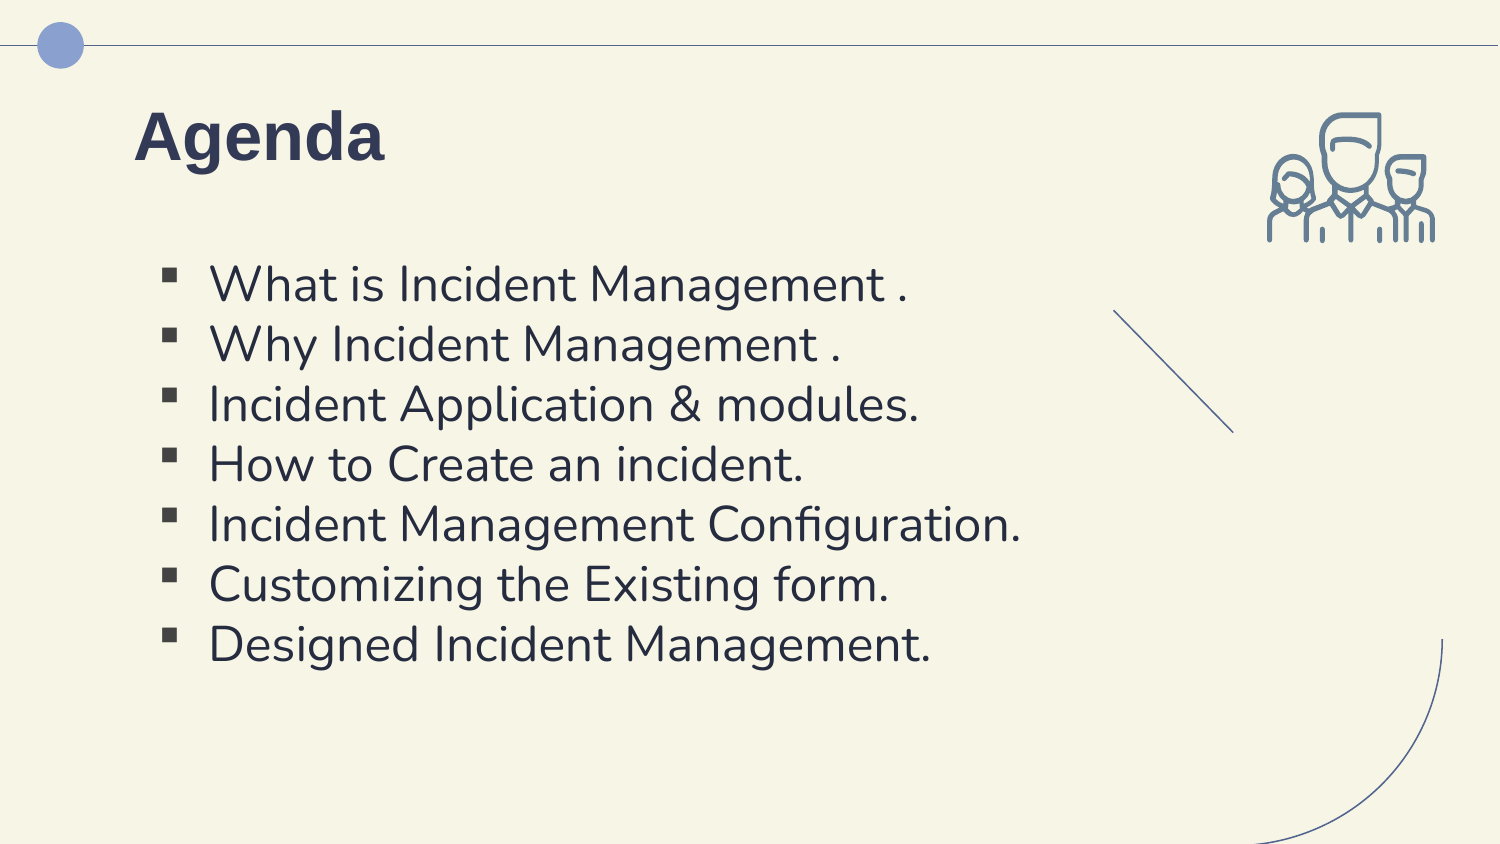

# Agenda

What is Incident Management .
Why Incident Management .
Incident Application & modules.
How to Create an incident.
Incident Management Configuration.
Customizing the Existing form.
Designed Incident Management.